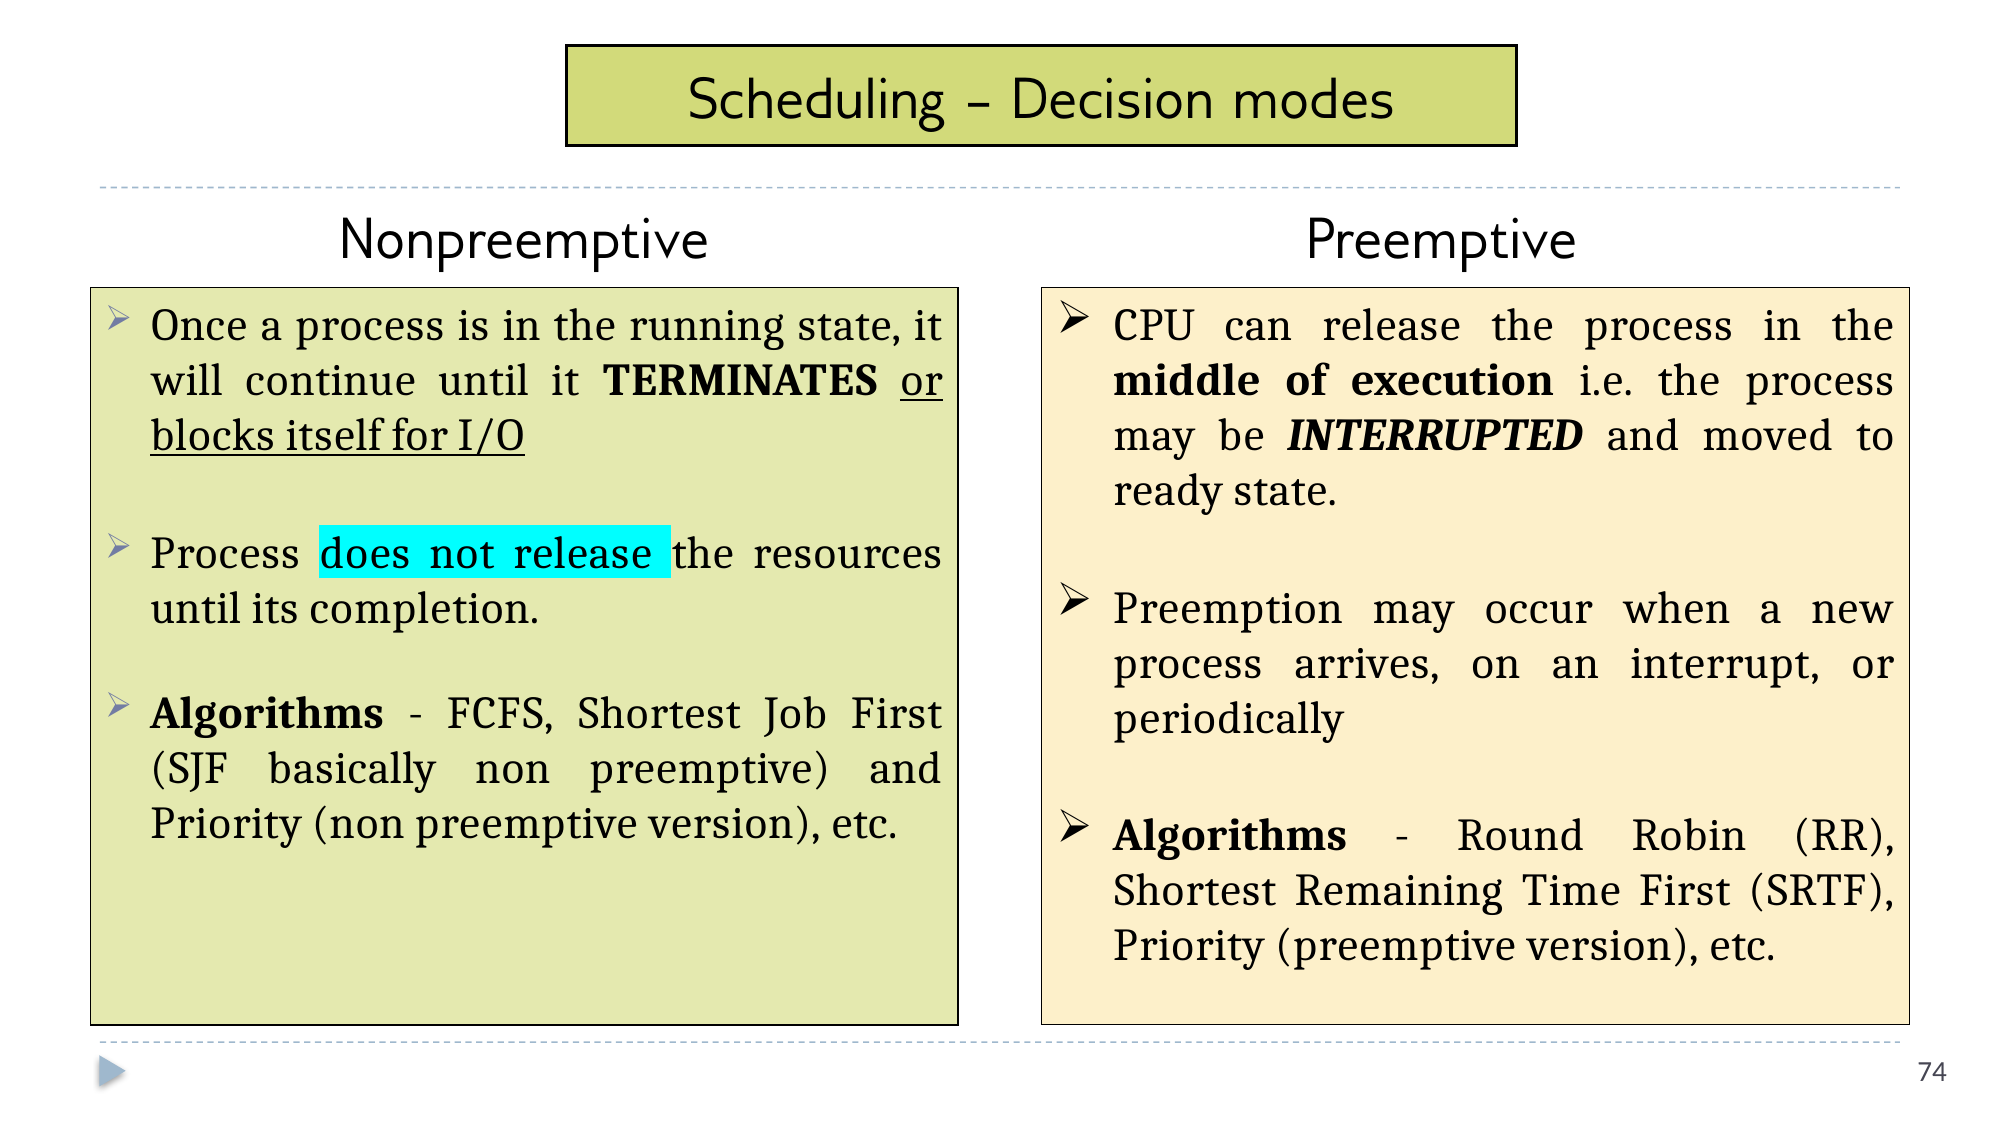

# Scheduling – Decision modes
Nonpreemptive
Preemptive
Once a process is in the running state, it will continue until it TERMINATES or blocks itself for I/O
Process does not release the resources until its completion.
Algorithms - FCFS, Shortest Job First (SJF basically non preemptive) and Priority (non preemptive version), etc.
CPU can release the process in the middle of execution i.e. the process may be INTERRUPTED and moved to ready state.
Preemption may occur when a new process arrives, on an interrupt, or periodically
Algorithms - Round Robin (RR), Shortest Remaining Time First (SRTF), Priority (preemptive version), etc.
74